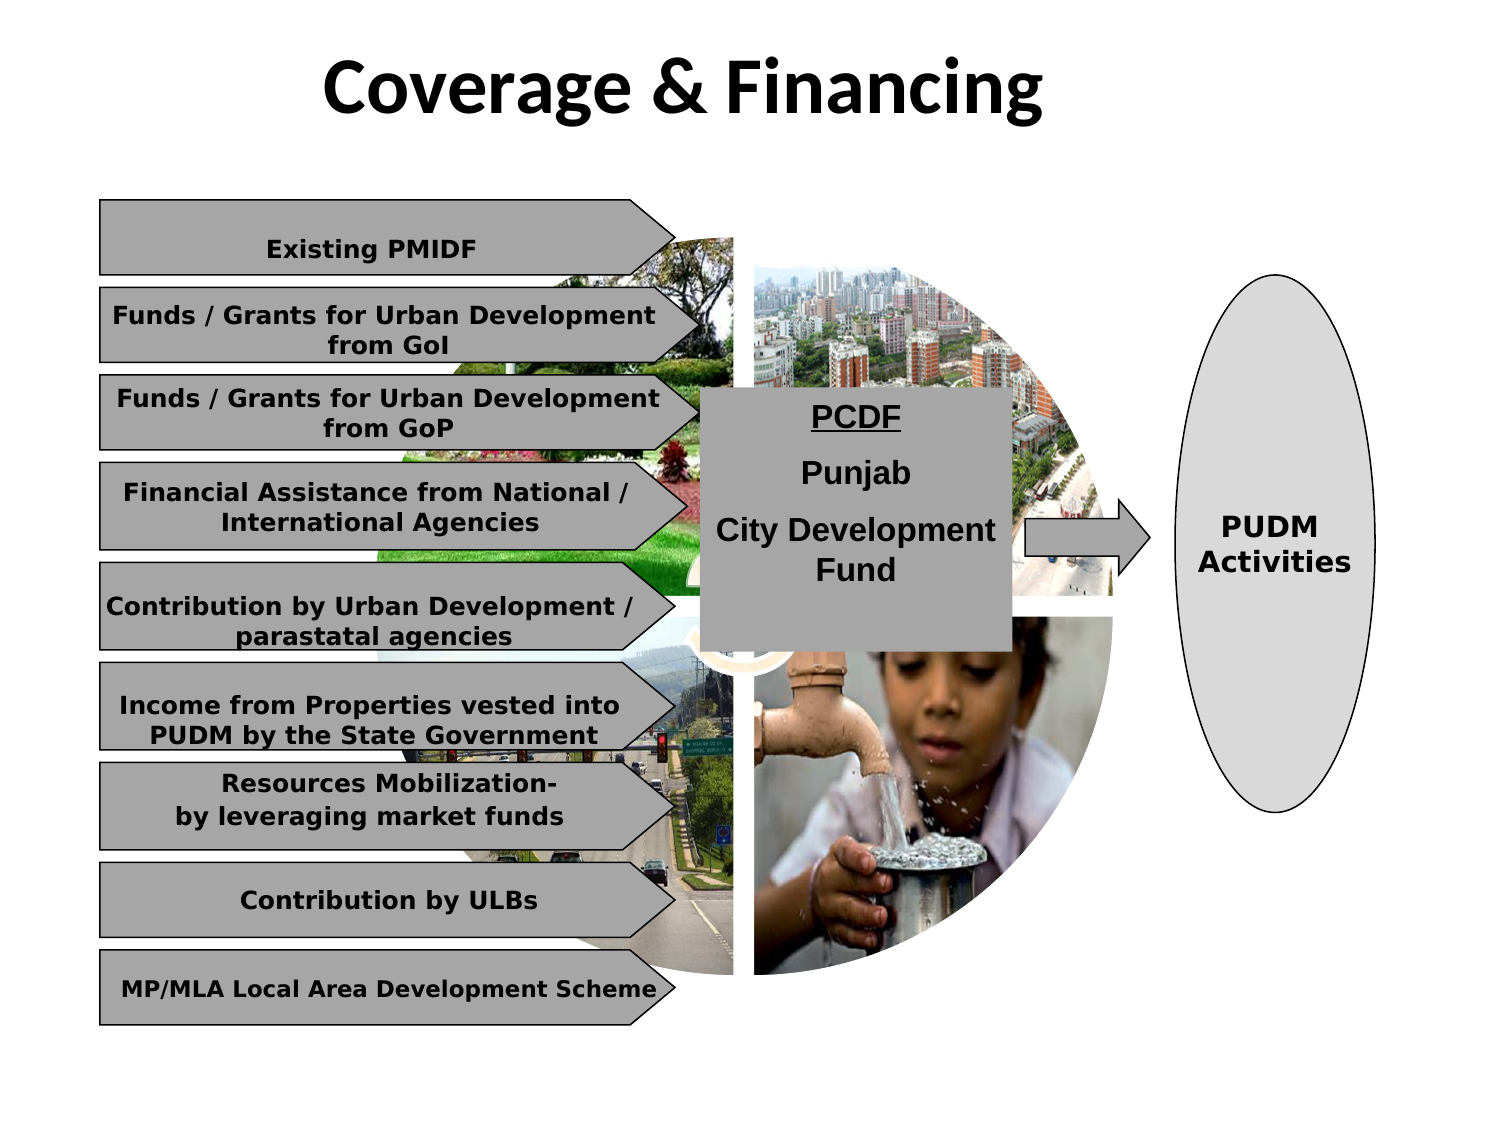

# Coverage & Financing

Existing PMIDF

PUDM
Activities

Funds / Grants for Urban Development
from GoI

Funds / Grants for Urban Development
from GoP

PCDF
 Punjab
City Development Fund

Financial Assistance from National /
International Agencies

Contribution by Urban Development /
parastatal agencies

Income from Properties vested into
PUDM by the State Government
   Resources Mobilization-
by leveraging market funds

   Contribution by ULBs
   MP/MLA Local Area Development Scheme